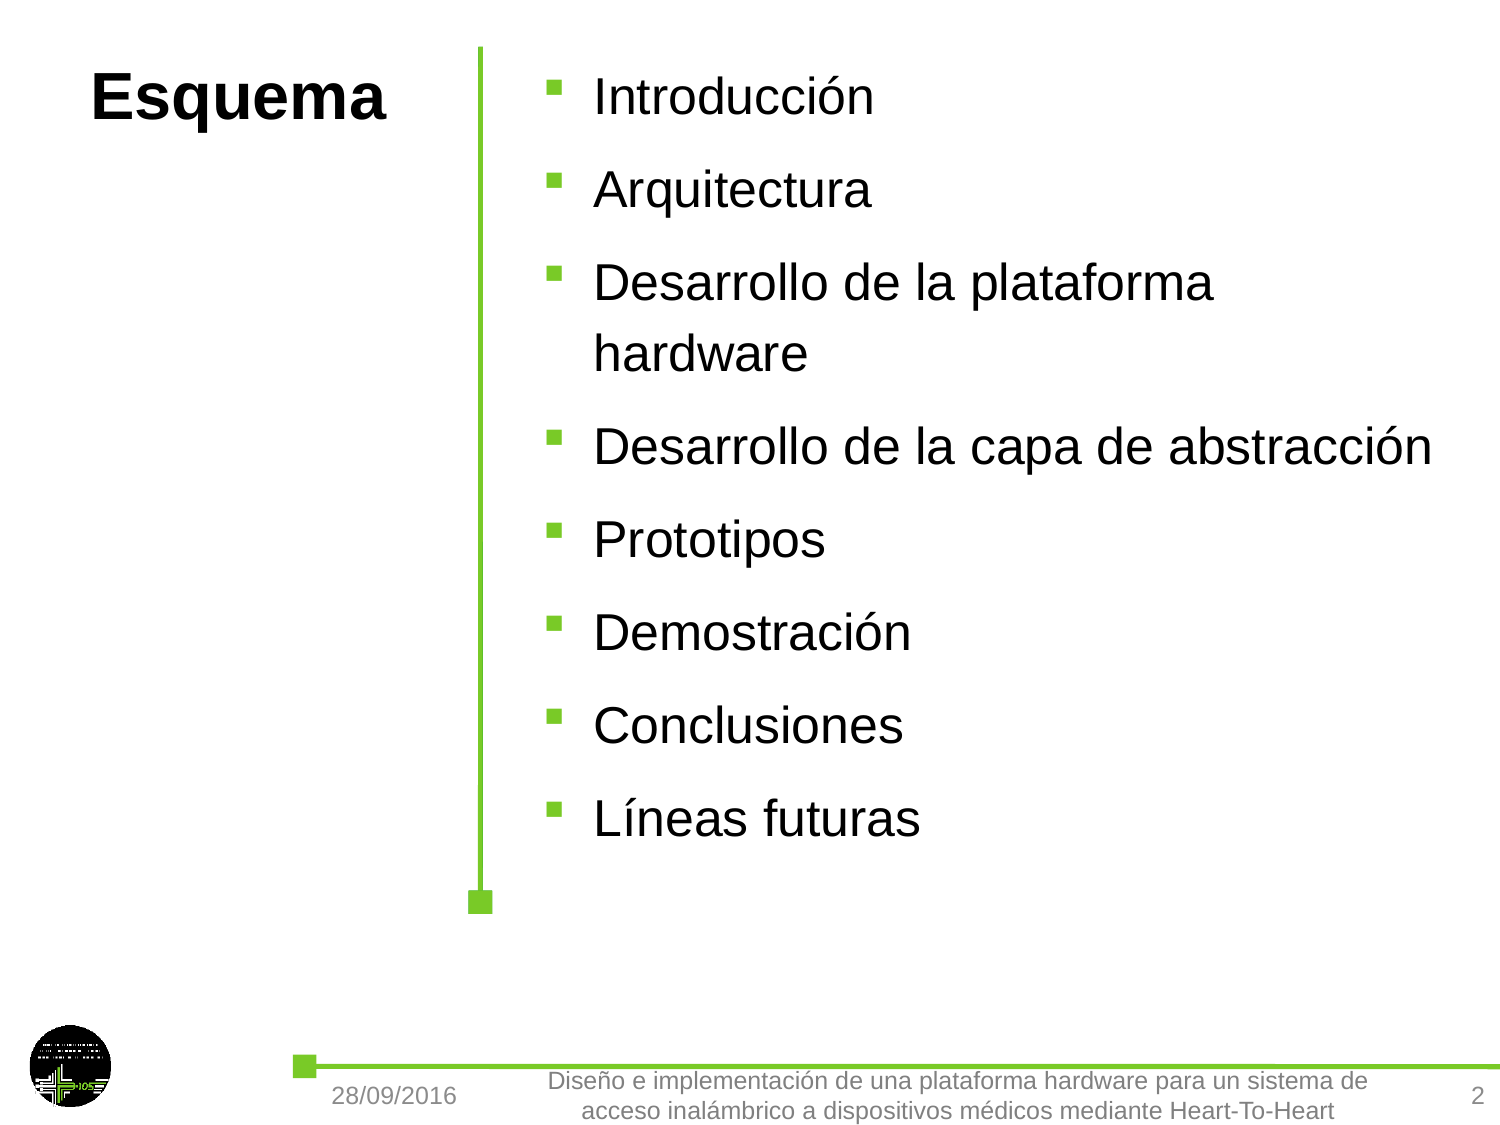

# Esquema
Introducción
Arquitectura
Desarrollo de la plataforma hardware
Desarrollo de la capa de abstracción
Prototipos
Demostración
Conclusiones
Líneas futuras
28/09/2016
Diseño e implementación de una plataforma hardware para un sistema de acceso inalámbrico a dispositivos médicos mediante Heart-To-Heart
2